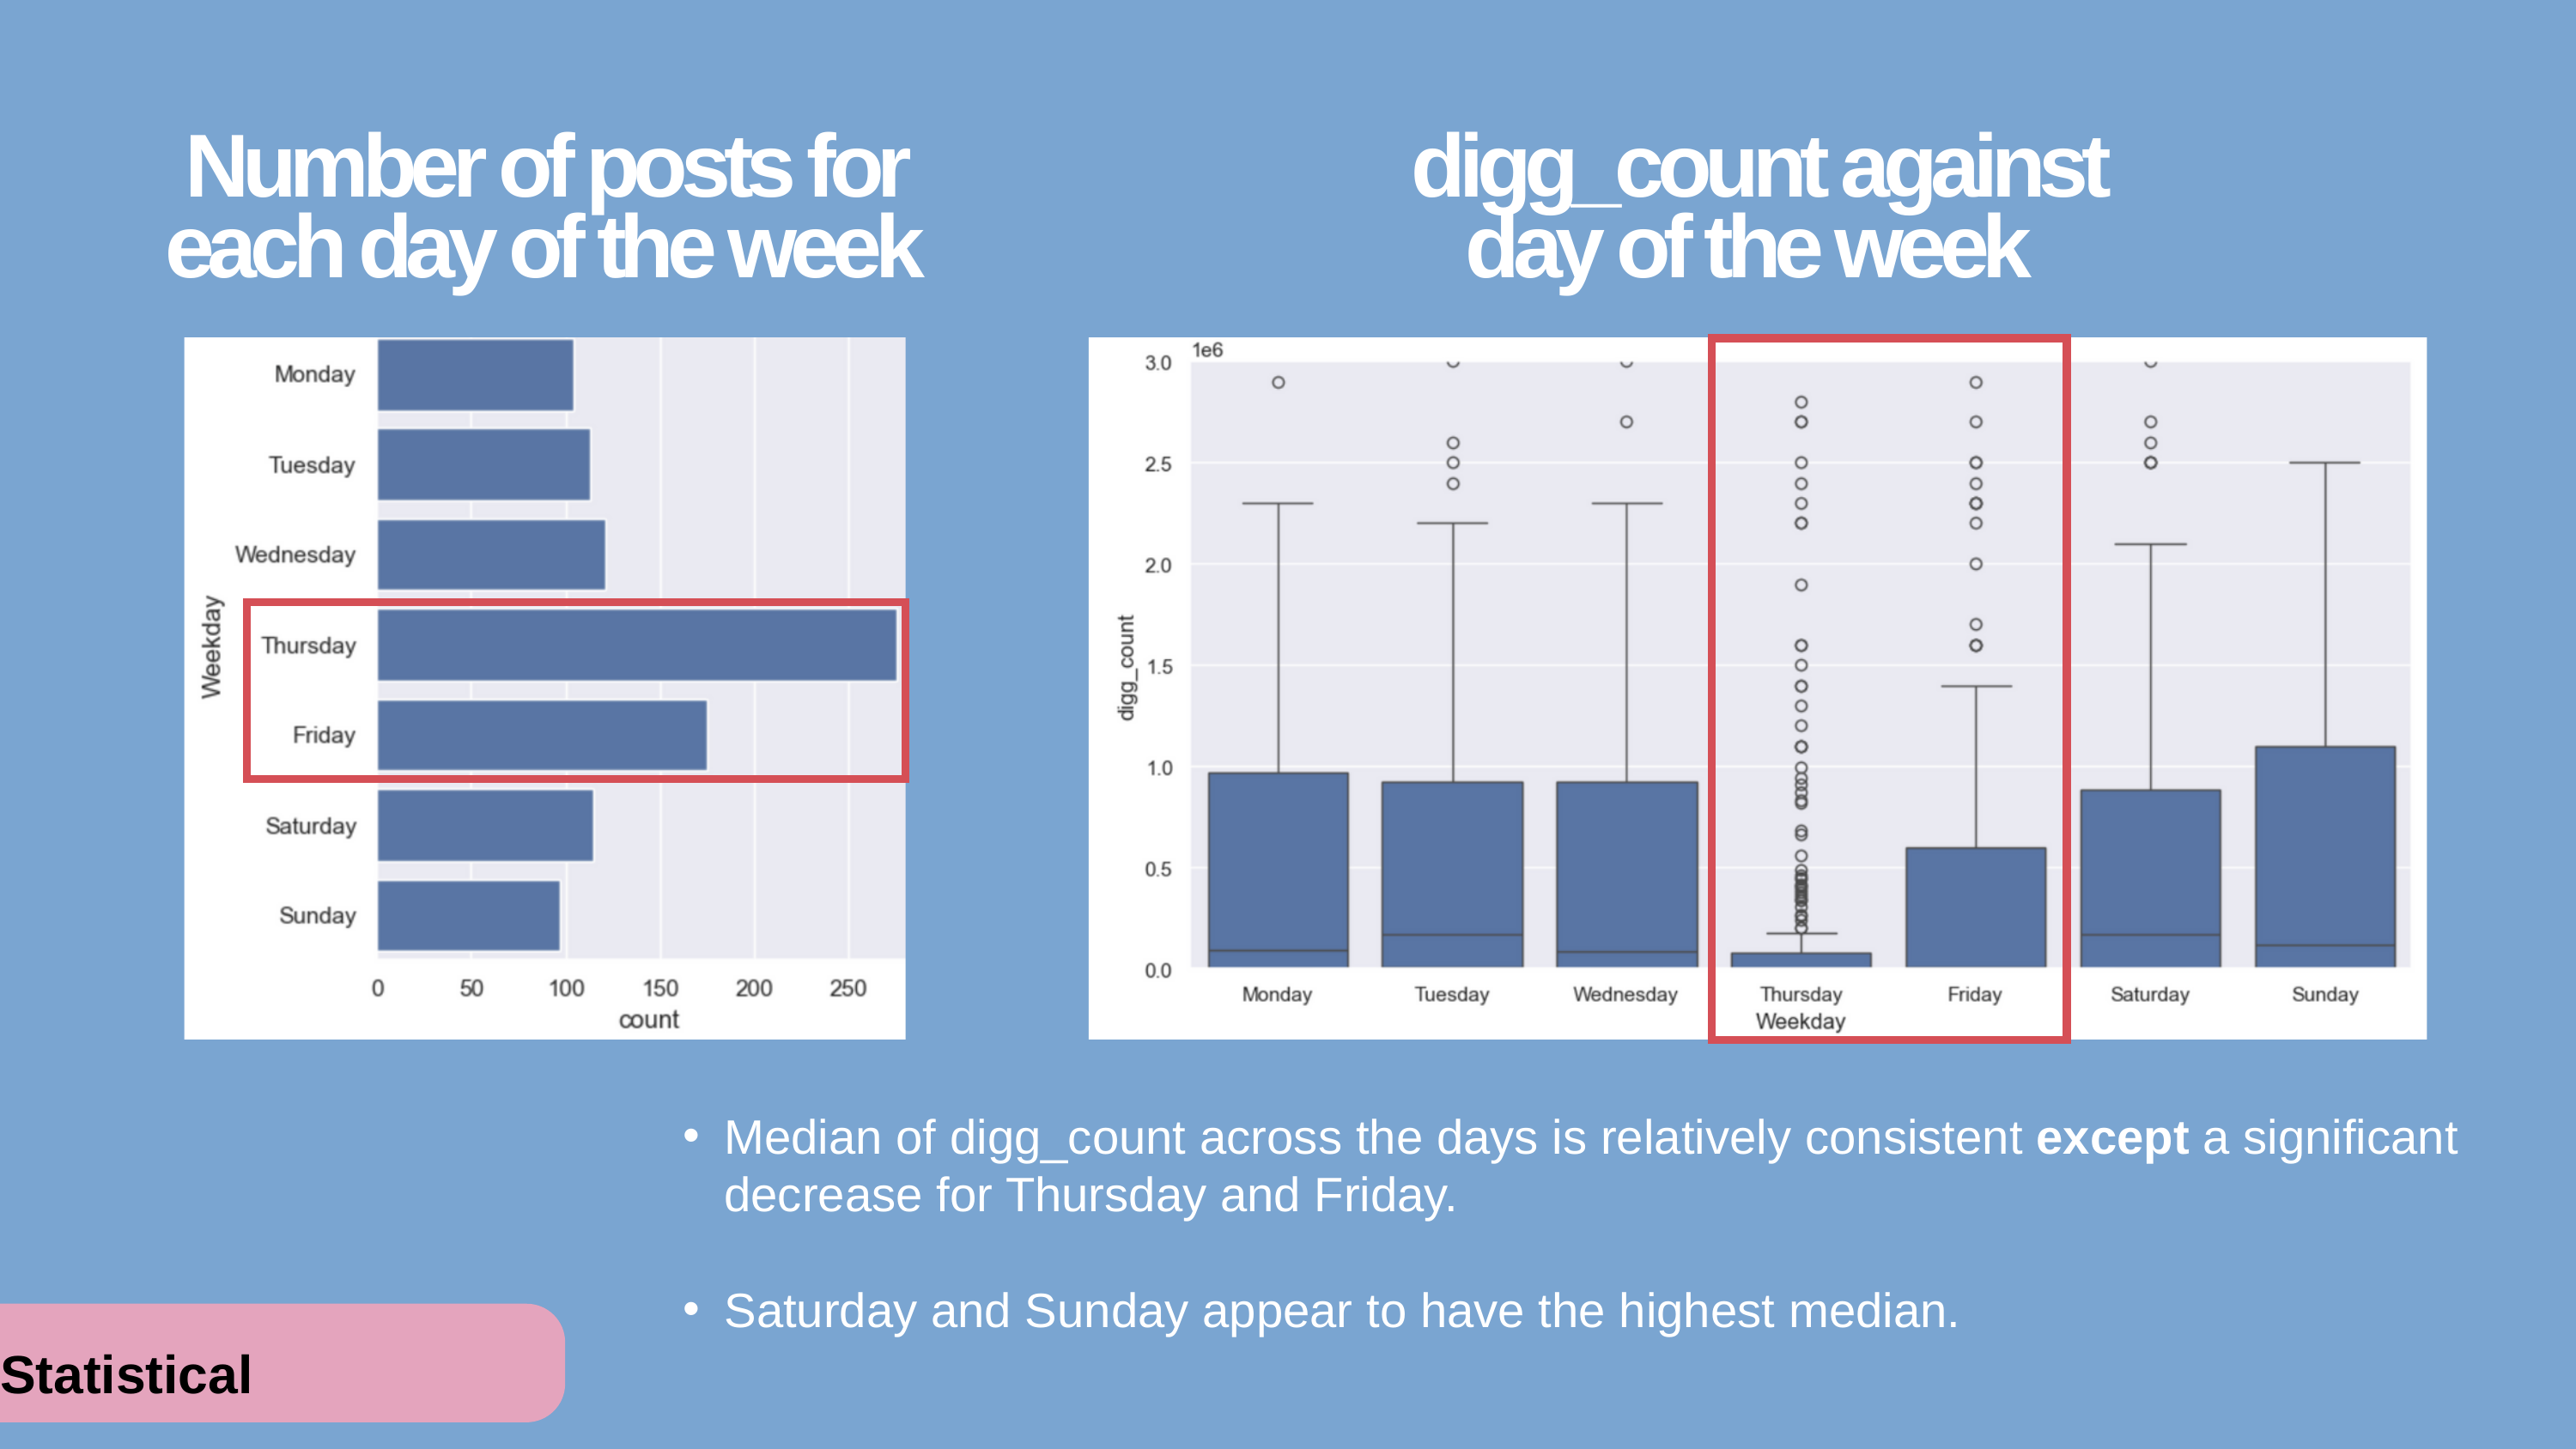

Number of posts for each day of the week
digg_count against day of the week

Median of digg_count across the days is relatively consistent except a significant decrease for Thursday and Friday.

Saturday and Sunday appear to have the highest median.

Statistical description